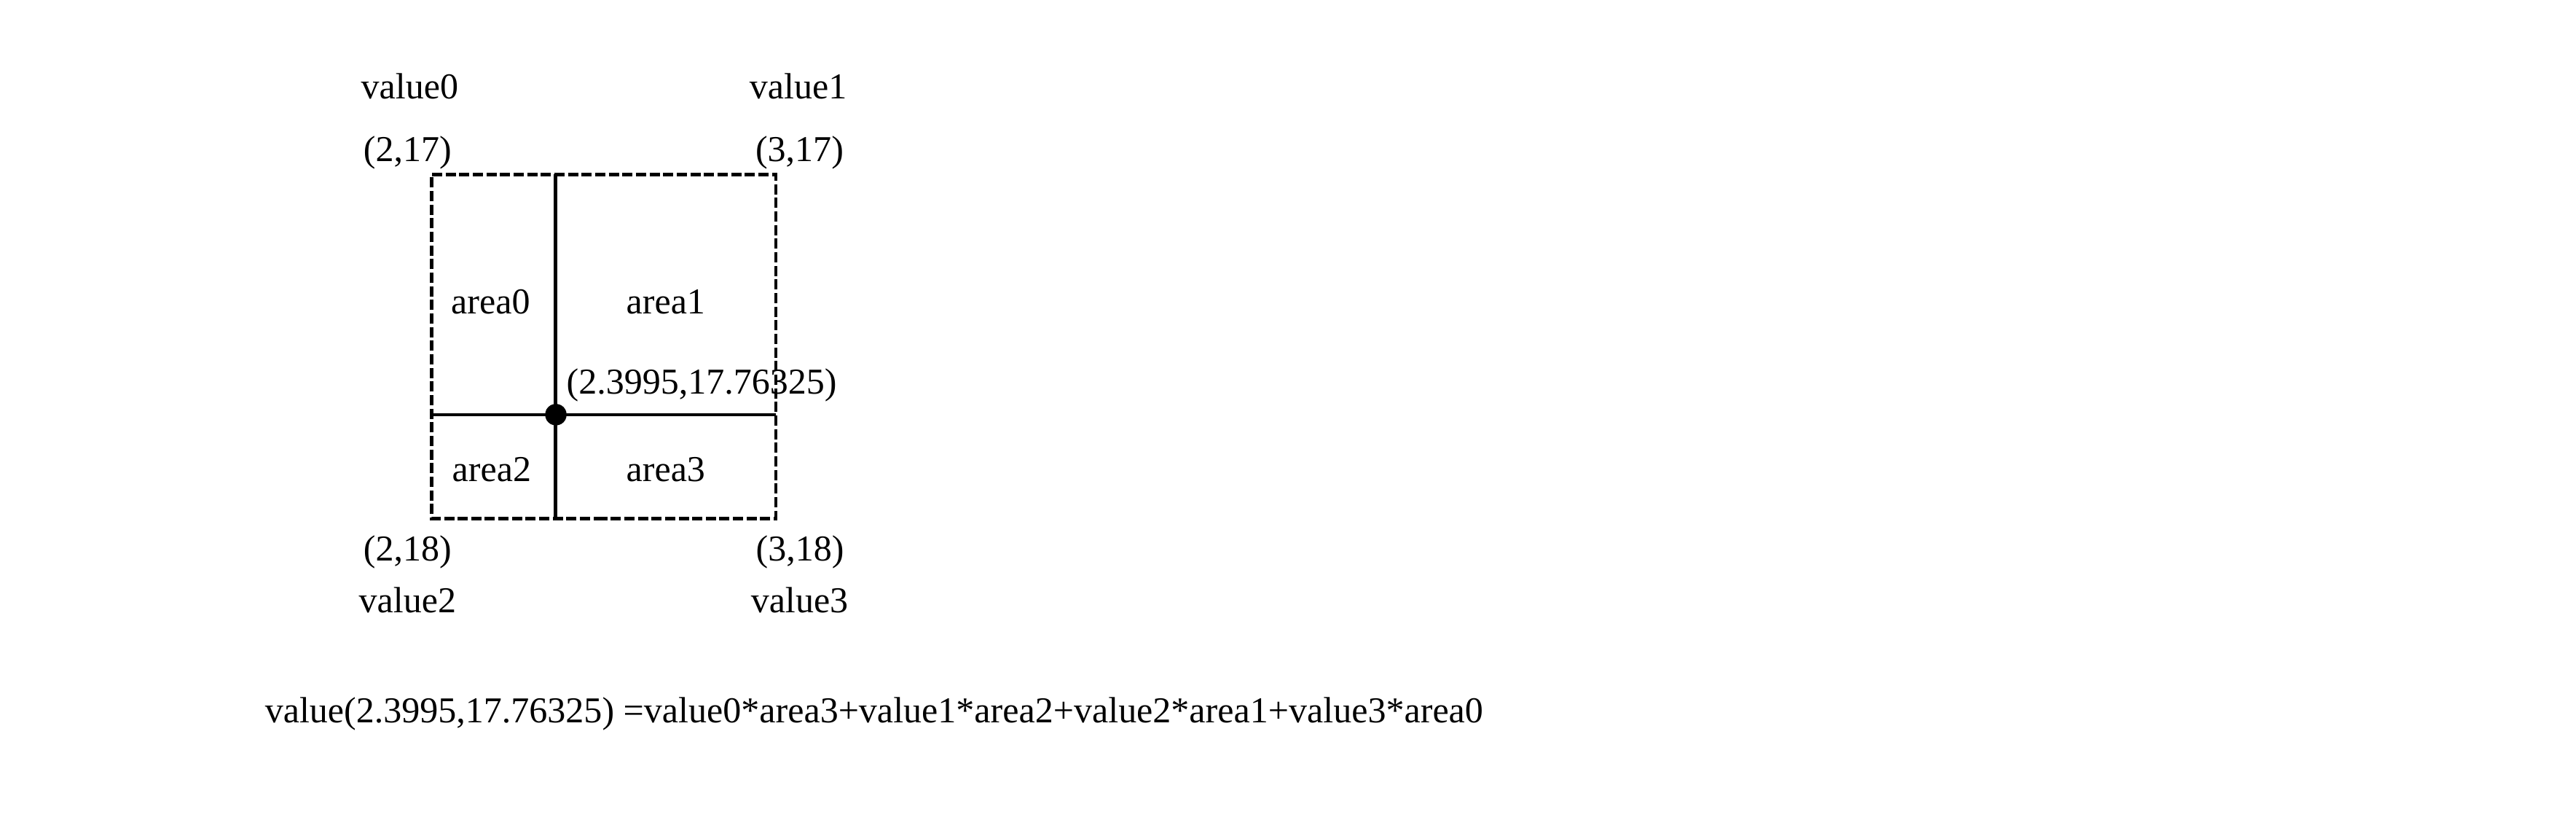

value1
value0
(3,17)
(2,17)

area0
area1
(2.3995,17.76325)

area2
area3
(2,18)
(3,18)
value2
value3
value(2.3995,17.76325) =value0*area3+value1*area2+value2*area1+value3*area0